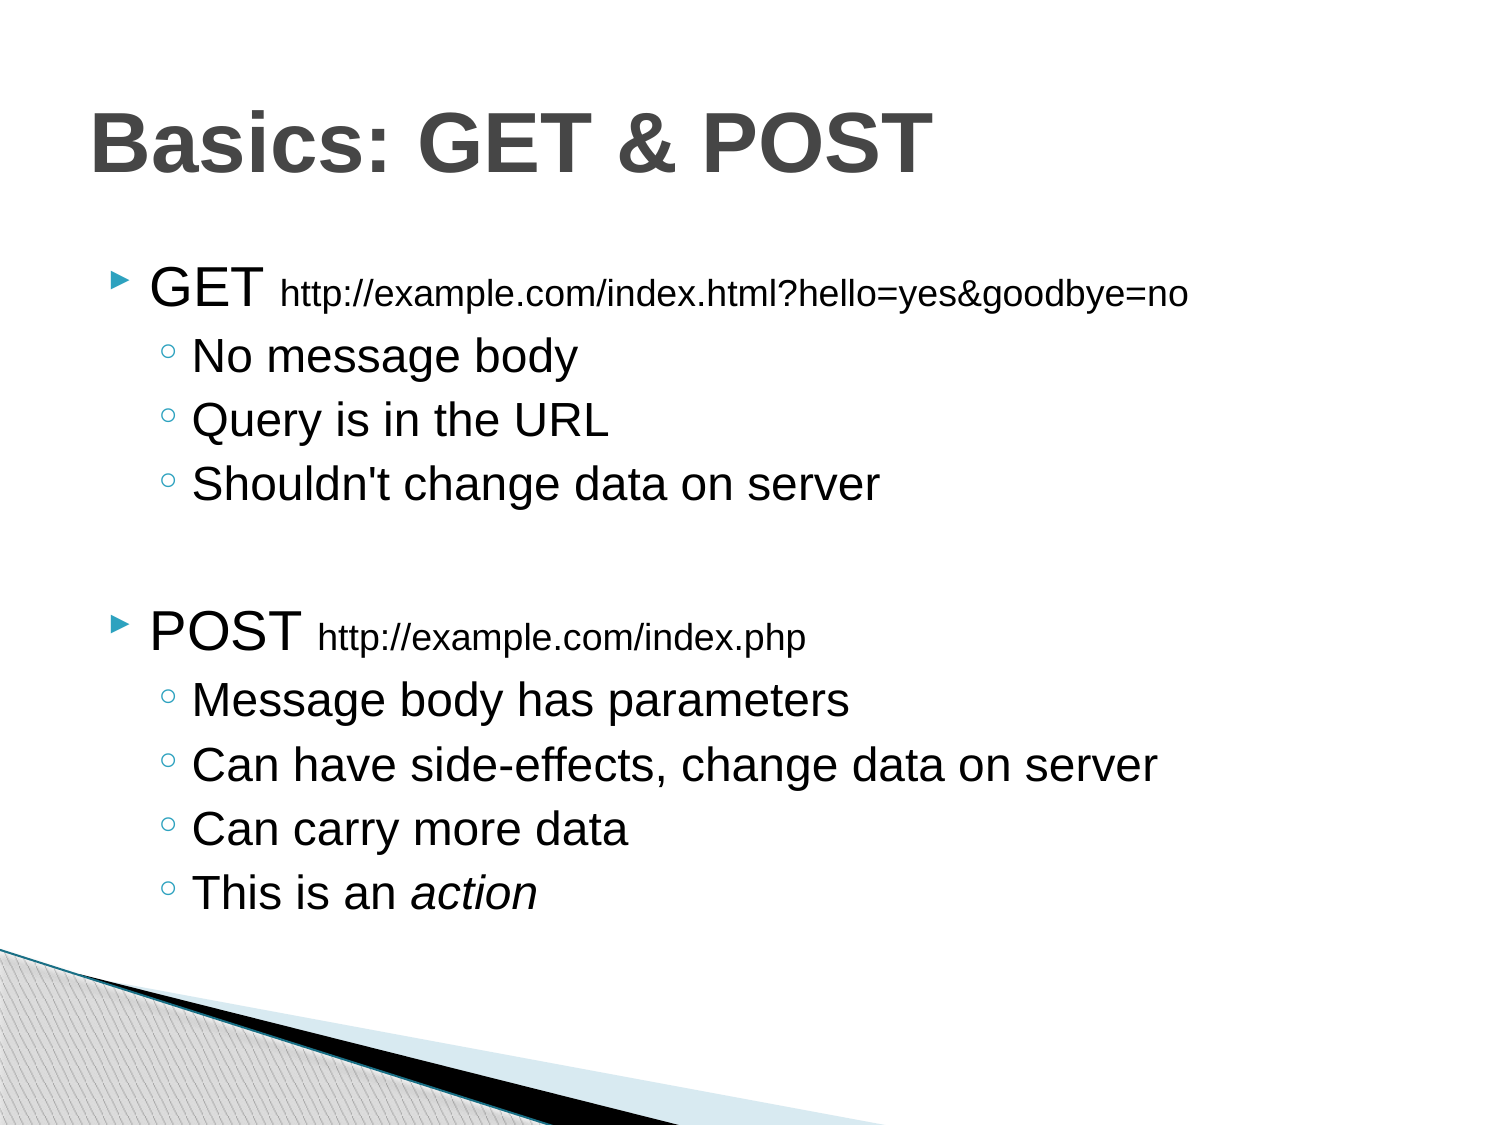

# Basics: GET & POST
GET http://example.com/index.html?hello=yes&goodbye=no
No message body
Query is in the URL
Shouldn't change data on server

POST http://example.com/index.php
Message body has parameters
Can have side-effects, change data on server
Can carry more data
This is an action